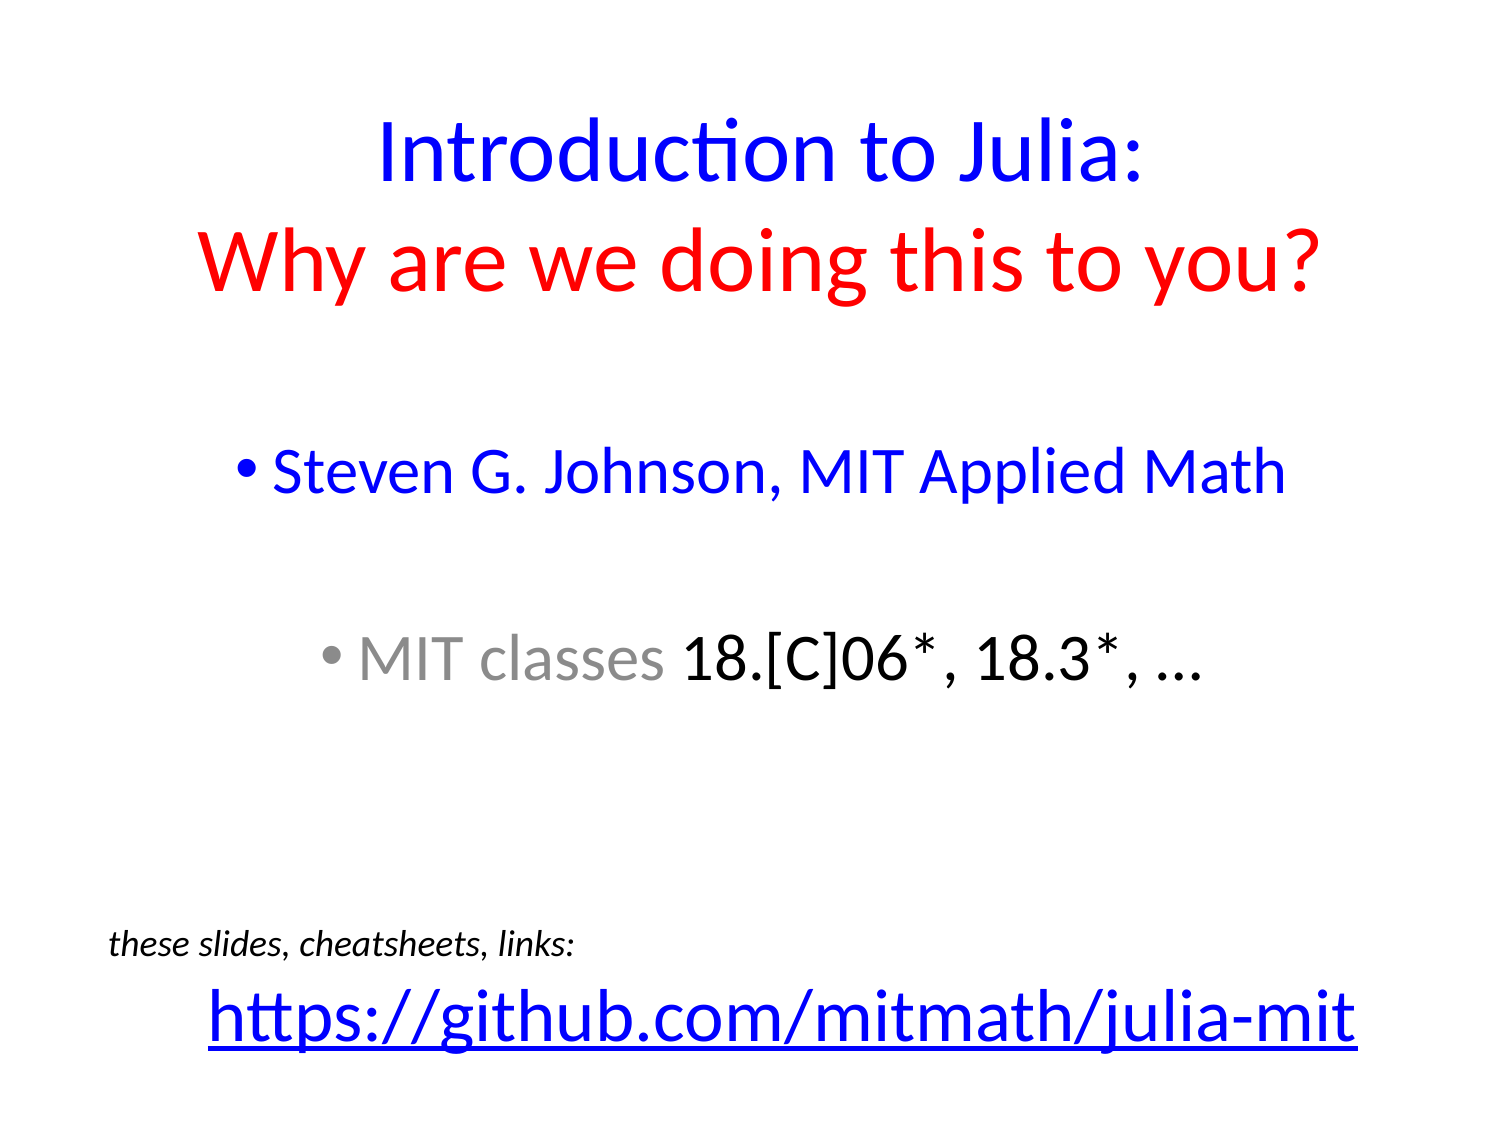

# Introduction to Julia: Why are we doing this to you?
Steven G. Johnson, MIT Applied Math

MIT classes 18.[C]06*, 18.3*, …
these slides, cheatsheets, links:
https://github.com/mitmath/julia-mit